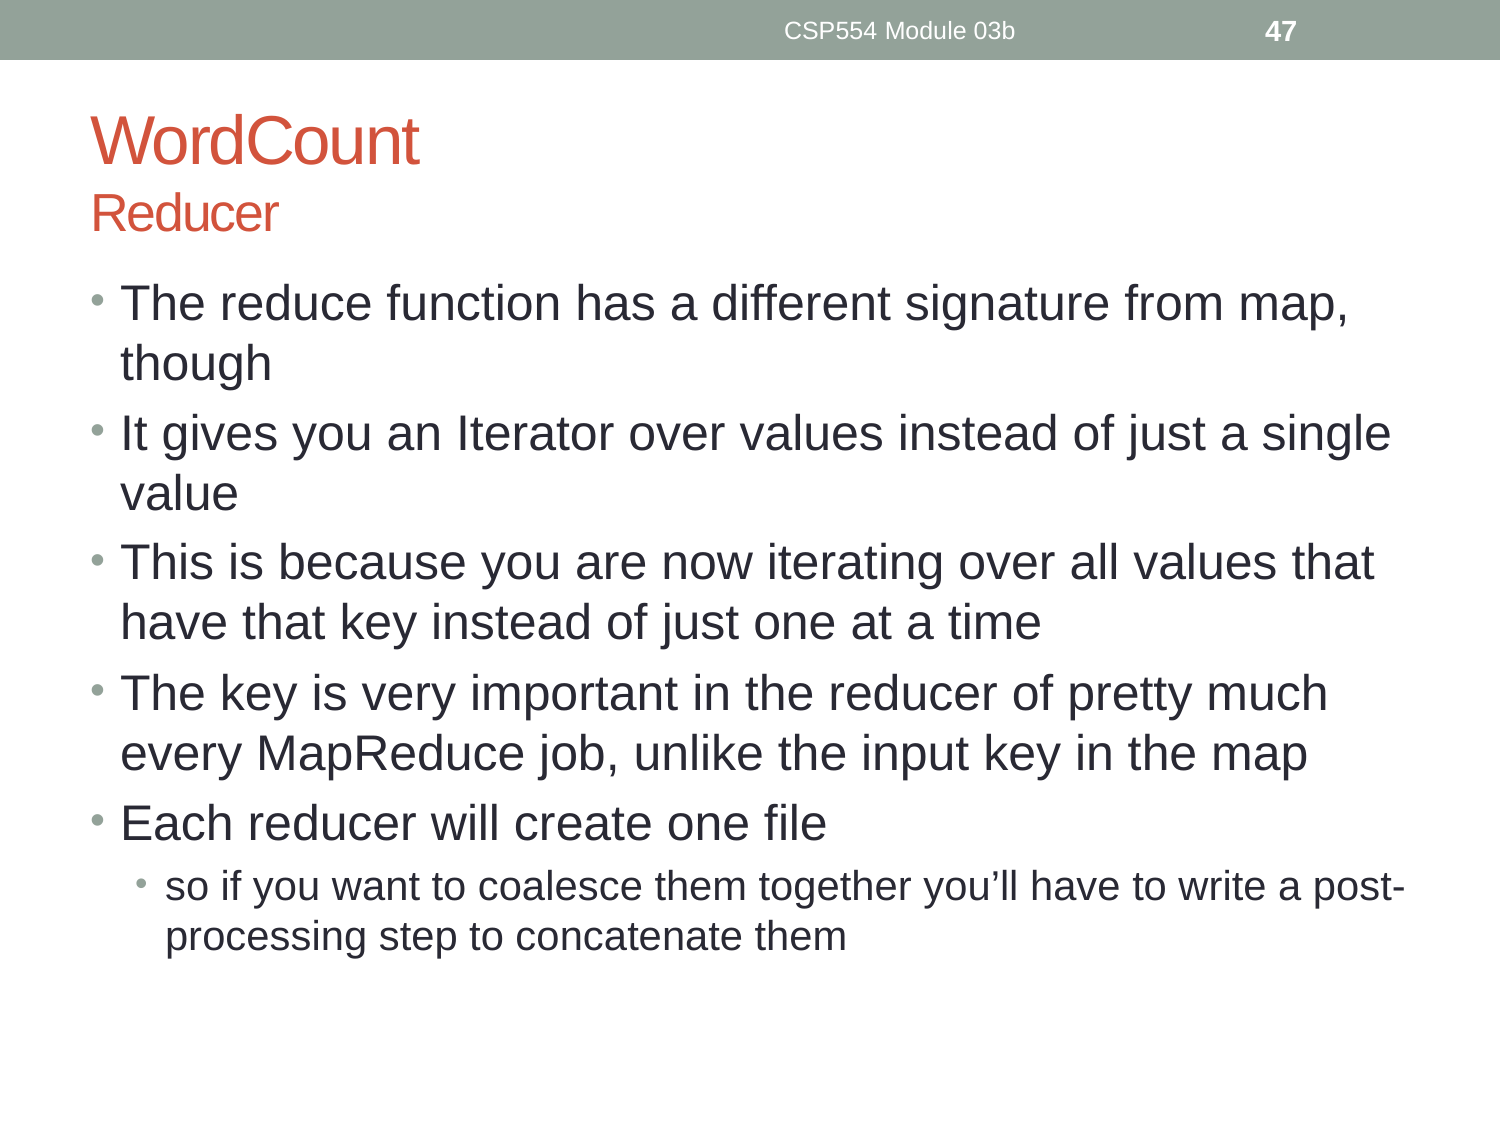

CSP554 Module 03b
47
# WordCount Reducer
The reduce function has a different signature from map, though
It gives you an Iterator over values instead of just a single value
This is because you are now iterating over all values that have that key instead of just one at a time
The key is very important in the reducer of pretty much every MapReduce job, unlike the input key in the map
Each reducer will create one file
so if you want to coalesce them together you’ll have to write a post-processing step to concatenate them